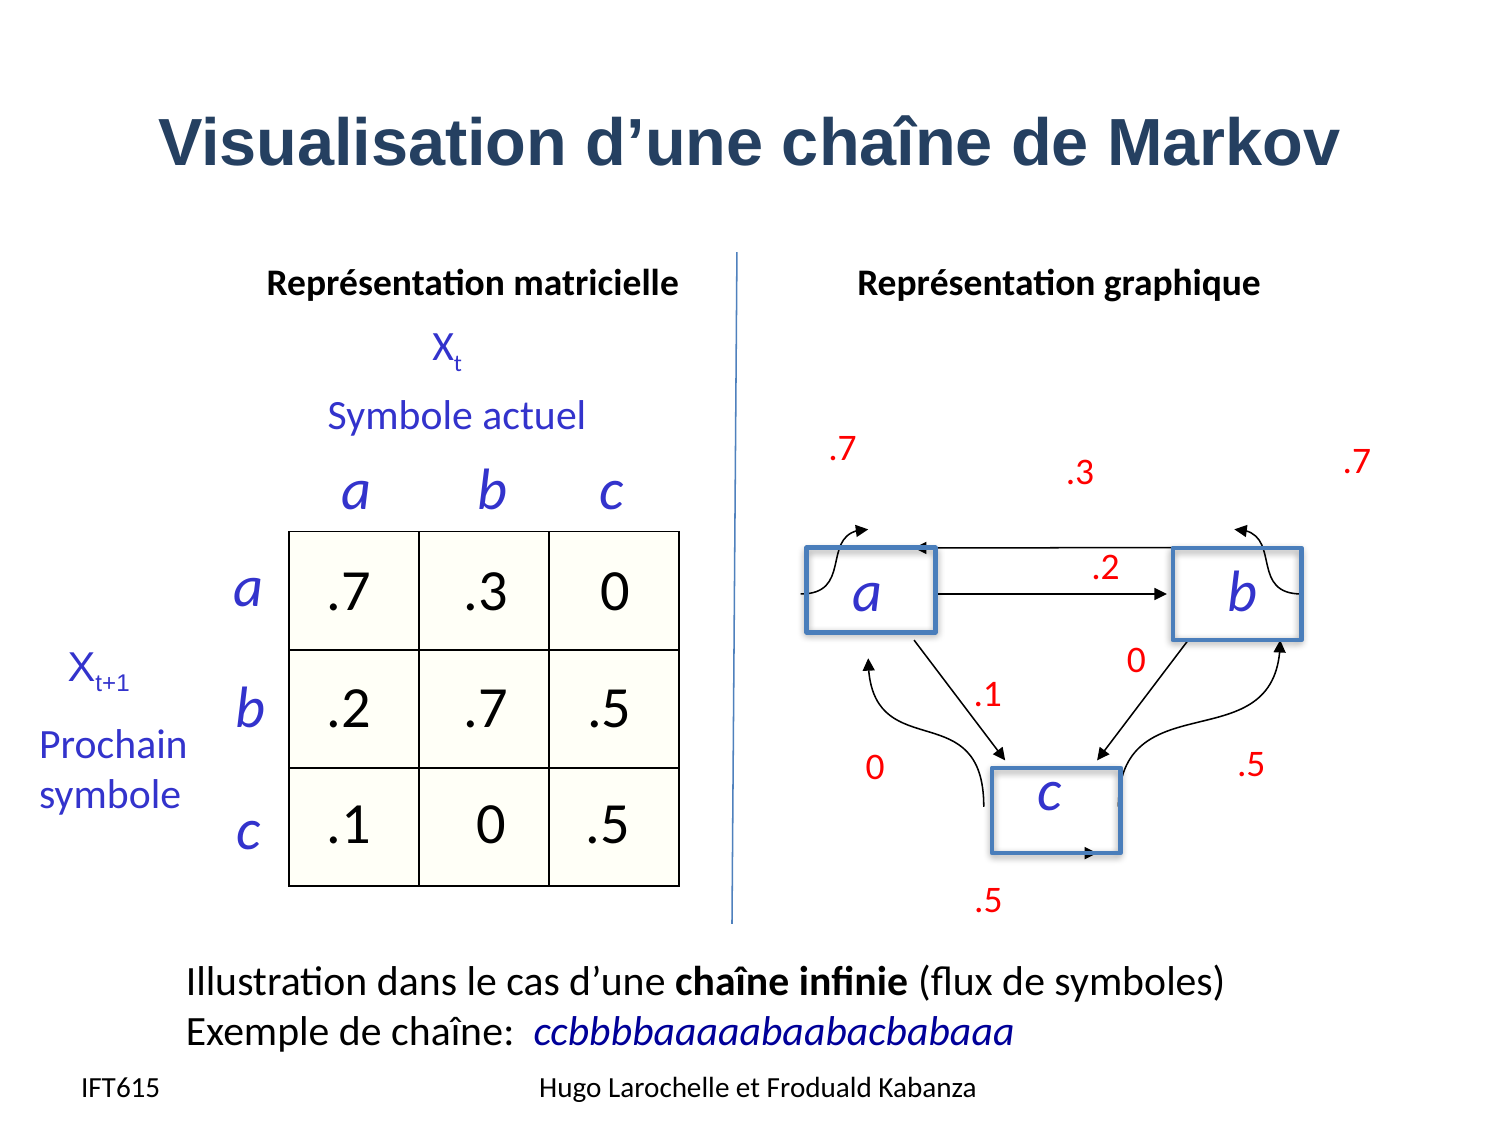

# Visualisation d’une chaîne de Markov
Représentation graphique
Représentation matricielle

           Xt
Symbole actuel
 a        b       c
.7
.7
.3
.2
a                          b

              c

0
.1
.5
0

.5
 .7       .3       0
 .2       .7      .5
 .1        0      .5

a
   Xt+1
Prochain symbole

b

c
Illustration dans le cas d’une chaîne infinie (flux de symboles)
Exemple de chaîne:  ccbbbbaaaaabaabacbabaaa
IFT615
Hugo Larochelle et Froduald Kabanza